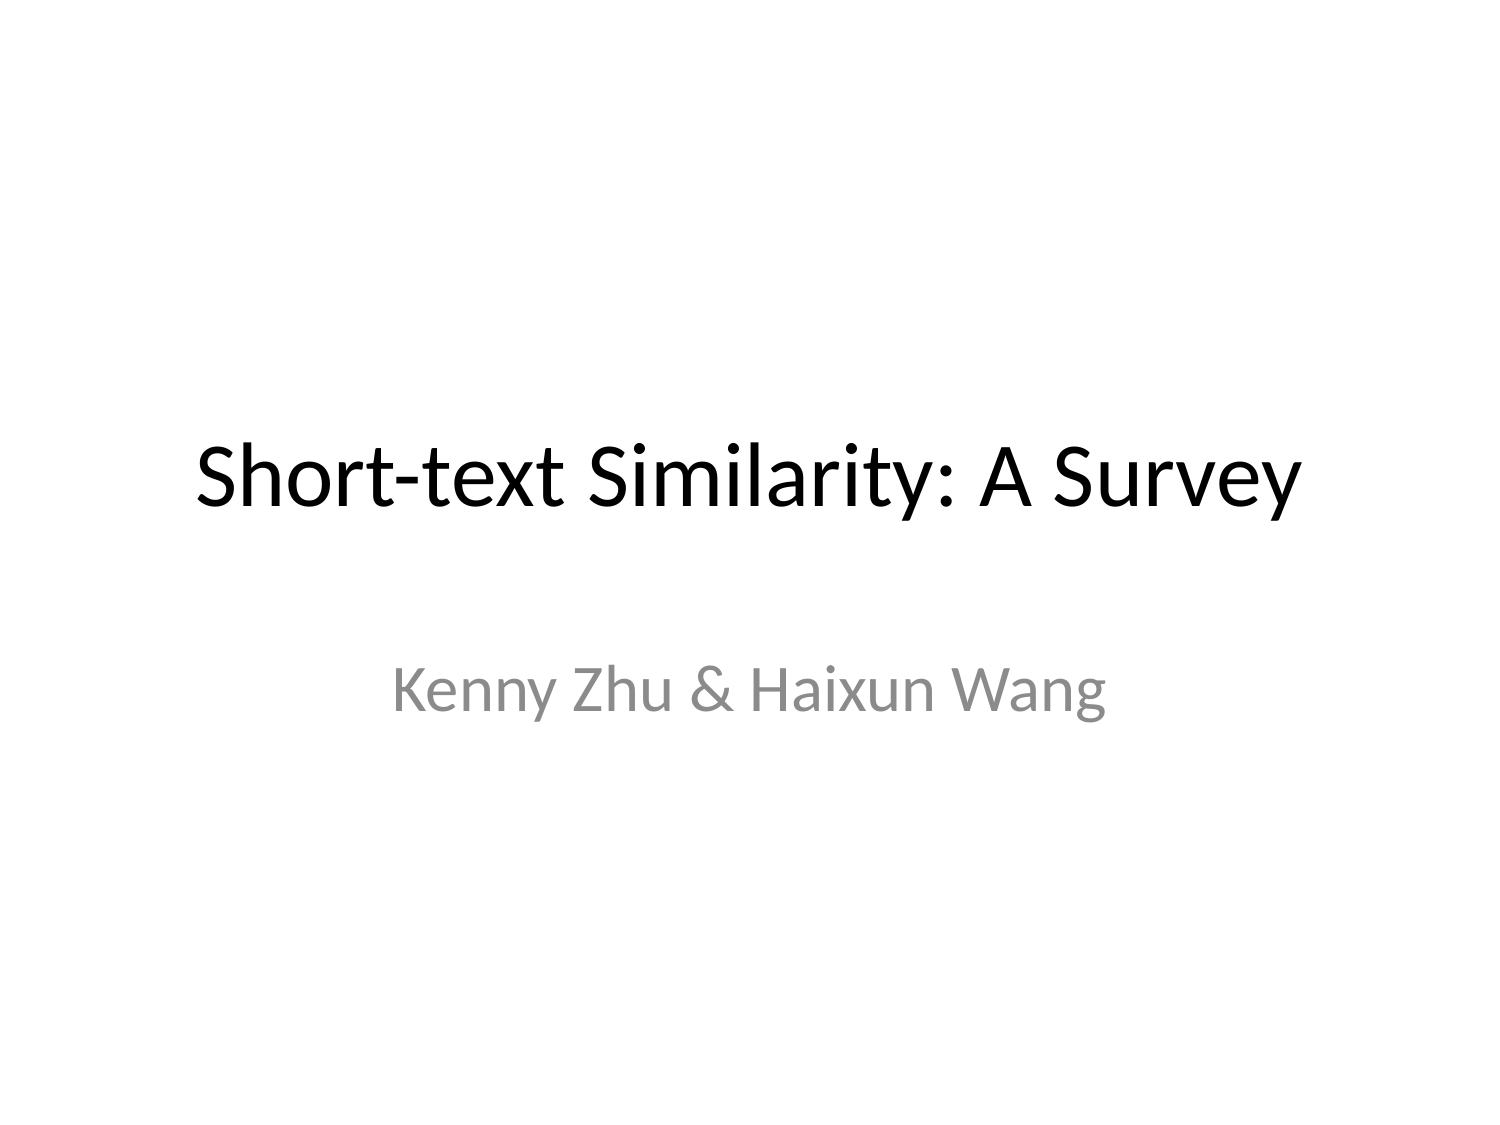

# Short-text Similarity: A Survey
Kenny Zhu & Haixun Wang